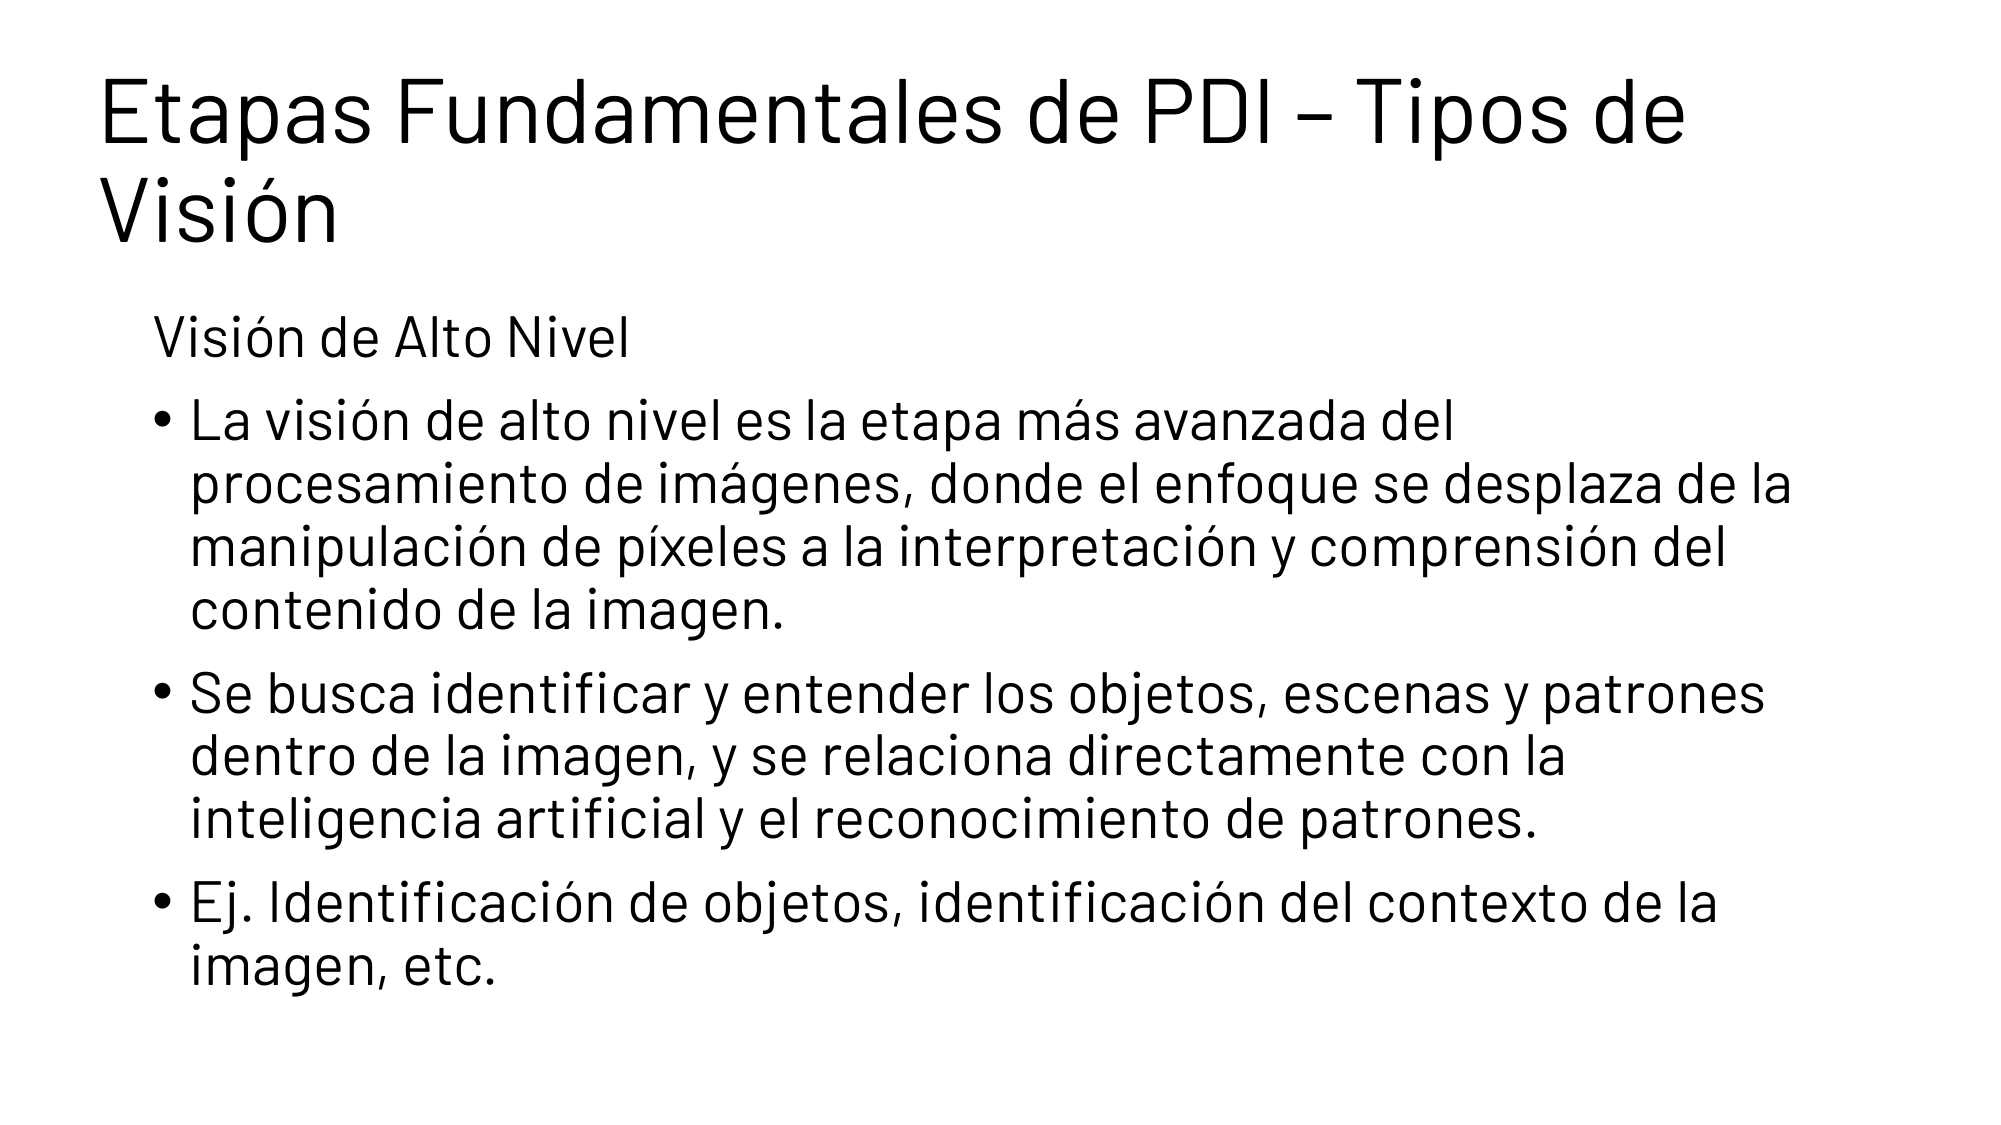

# Etapas Fundamentales de PDI – Tipos de Visión
Visión de Alto Nivel
La visión de alto nivel es la etapa más avanzada del procesamiento de imágenes, donde el enfoque se desplaza de la manipulación de píxeles a la interpretación y comprensión del contenido de la imagen.
Se busca identificar y entender los objetos, escenas y patrones dentro de la imagen, y se relaciona directamente con la inteligencia artificial y el reconocimiento de patrones.
Ej. Identificación de objetos, identificación del contexto de la imagen, etc.